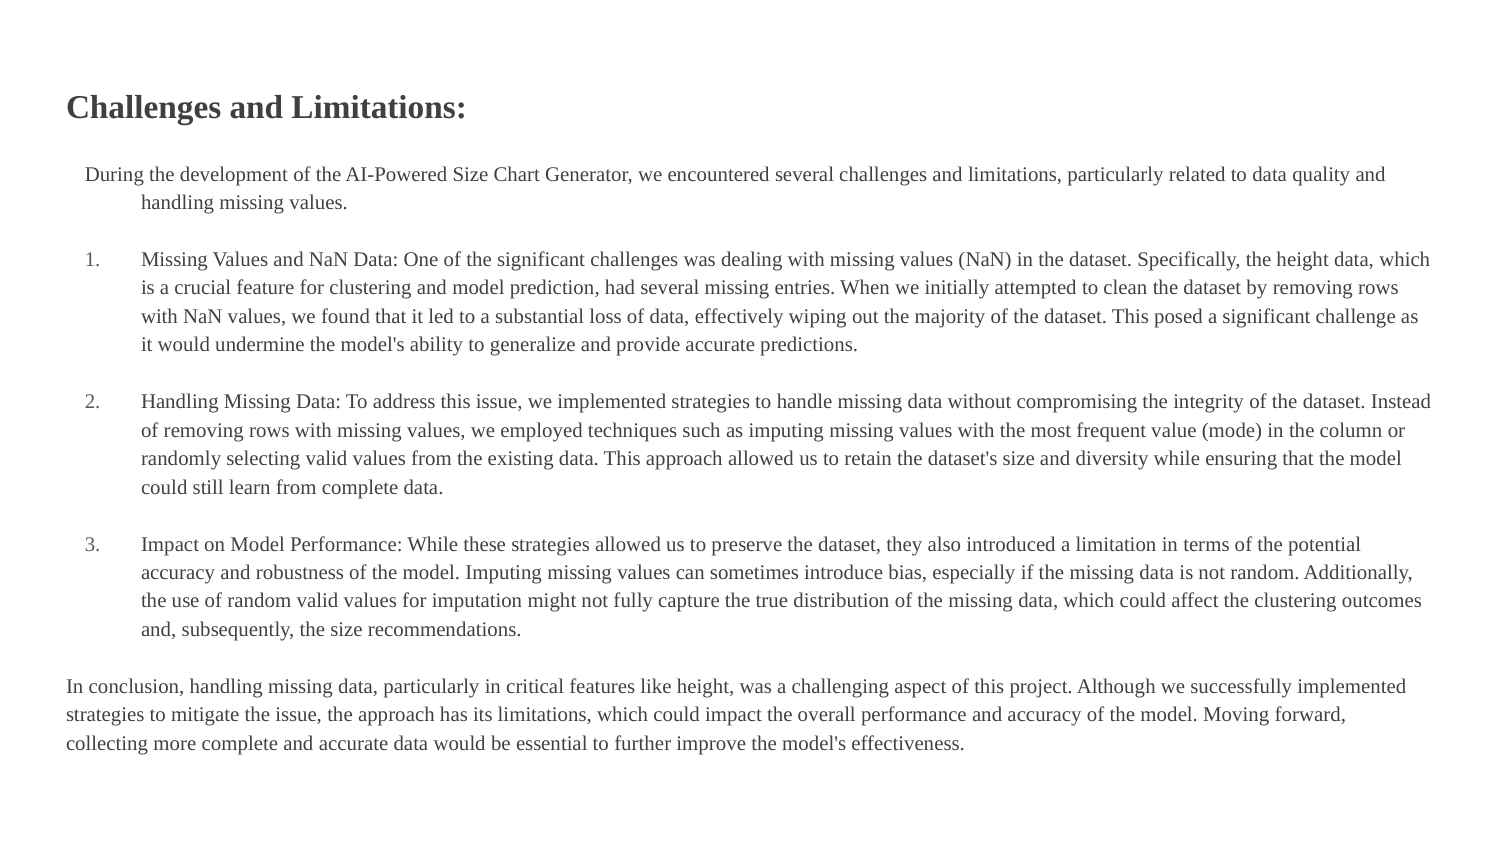

# Challenges and Limitations:
During the development of the AI-Powered Size Chart Generator, we encountered several challenges and limitations, particularly related to data quality and handling missing values.

Missing Values and NaN Data: One of the significant challenges was dealing with missing values (NaN) in the dataset. Specifically, the height data, which is a crucial feature for clustering and model prediction, had several missing entries. When we initially attempted to clean the dataset by removing rows with NaN values, we found that it led to a substantial loss of data, effectively wiping out the majority of the dataset. This posed a significant challenge as it would undermine the model's ability to generalize and provide accurate predictions.

Handling Missing Data: To address this issue, we implemented strategies to handle missing data without compromising the integrity of the dataset. Instead of removing rows with missing values, we employed techniques such as imputing missing values with the most frequent value (mode) in the column or randomly selecting valid values from the existing data. This approach allowed us to retain the dataset's size and diversity while ensuring that the model could still learn from complete data.

Impact on Model Performance: While these strategies allowed us to preserve the dataset, they also introduced a limitation in terms of the potential accuracy and robustness of the model. Imputing missing values can sometimes introduce bias, especially if the missing data is not random. Additionally, the use of random valid values for imputation might not fully capture the true distribution of the missing data, which could affect the clustering outcomes and, subsequently, the size recommendations.

In conclusion, handling missing data, particularly in critical features like height, was a challenging aspect of this project. Although we successfully implemented strategies to mitigate the issue, the approach has its limitations, which could impact the overall performance and accuracy of the model. Moving forward, collecting more complete and accurate data would be essential to further improve the model's effectiveness.